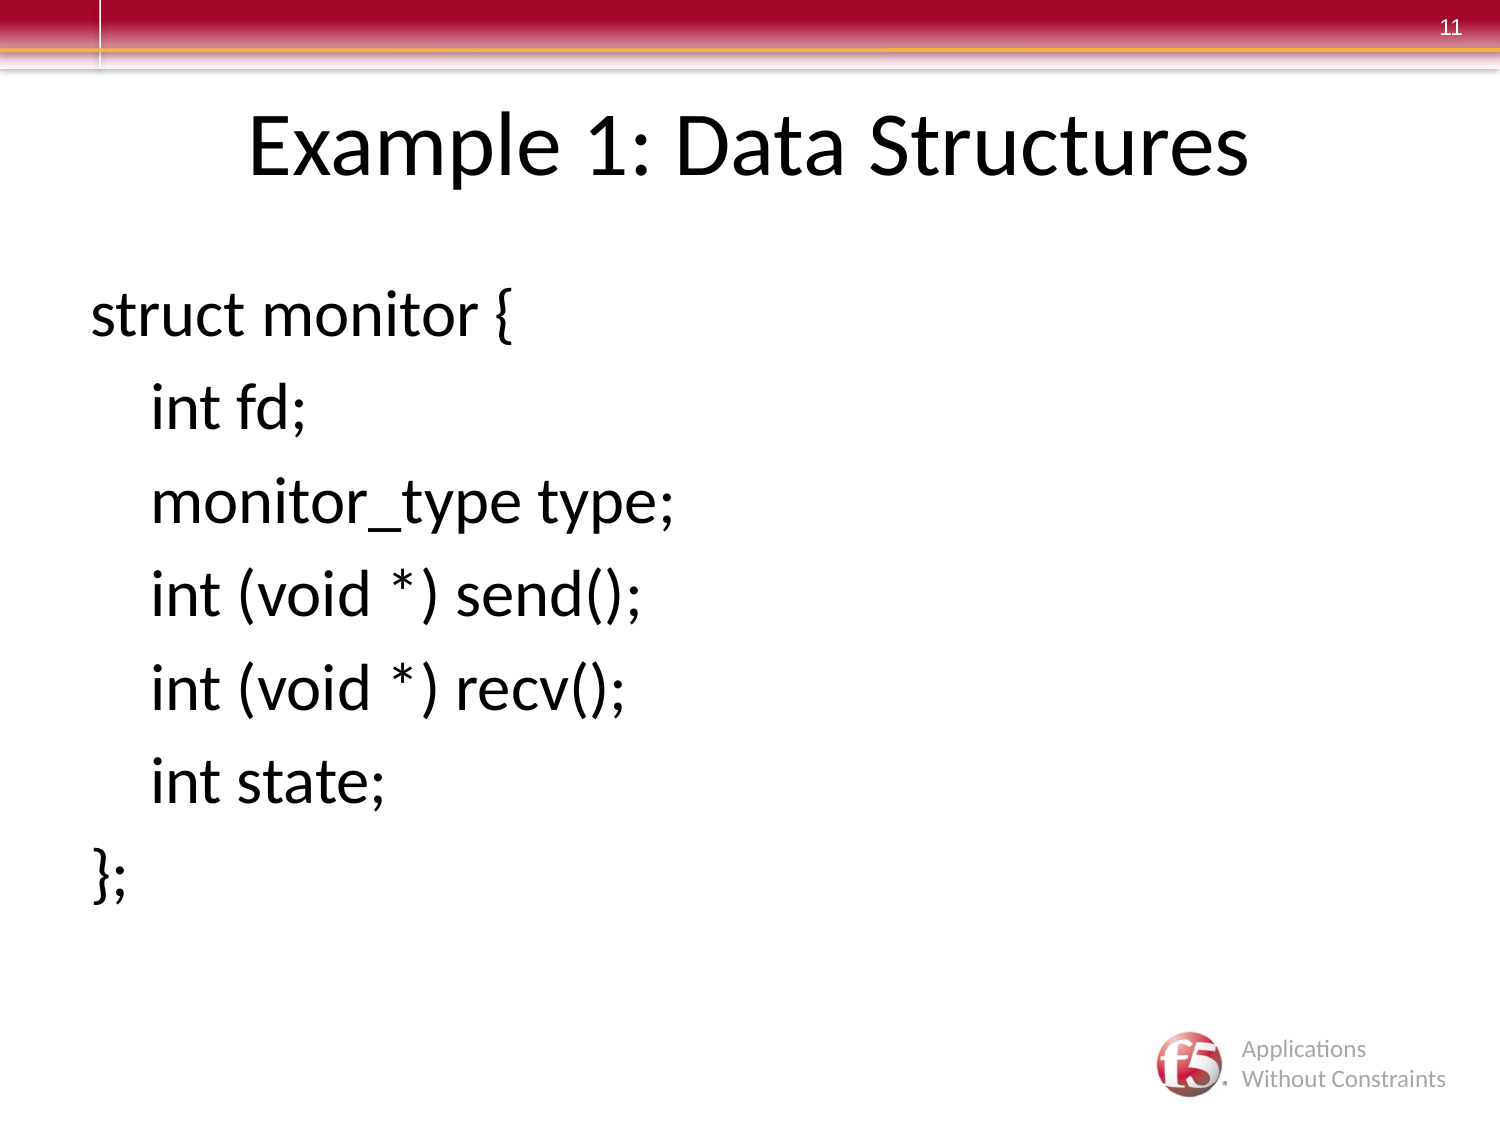

# Example 1: Data Structures
struct monitor {
    int fd;
    monitor_type type;
    int (void *) send();
    int (void *) recv();
    int state;
};